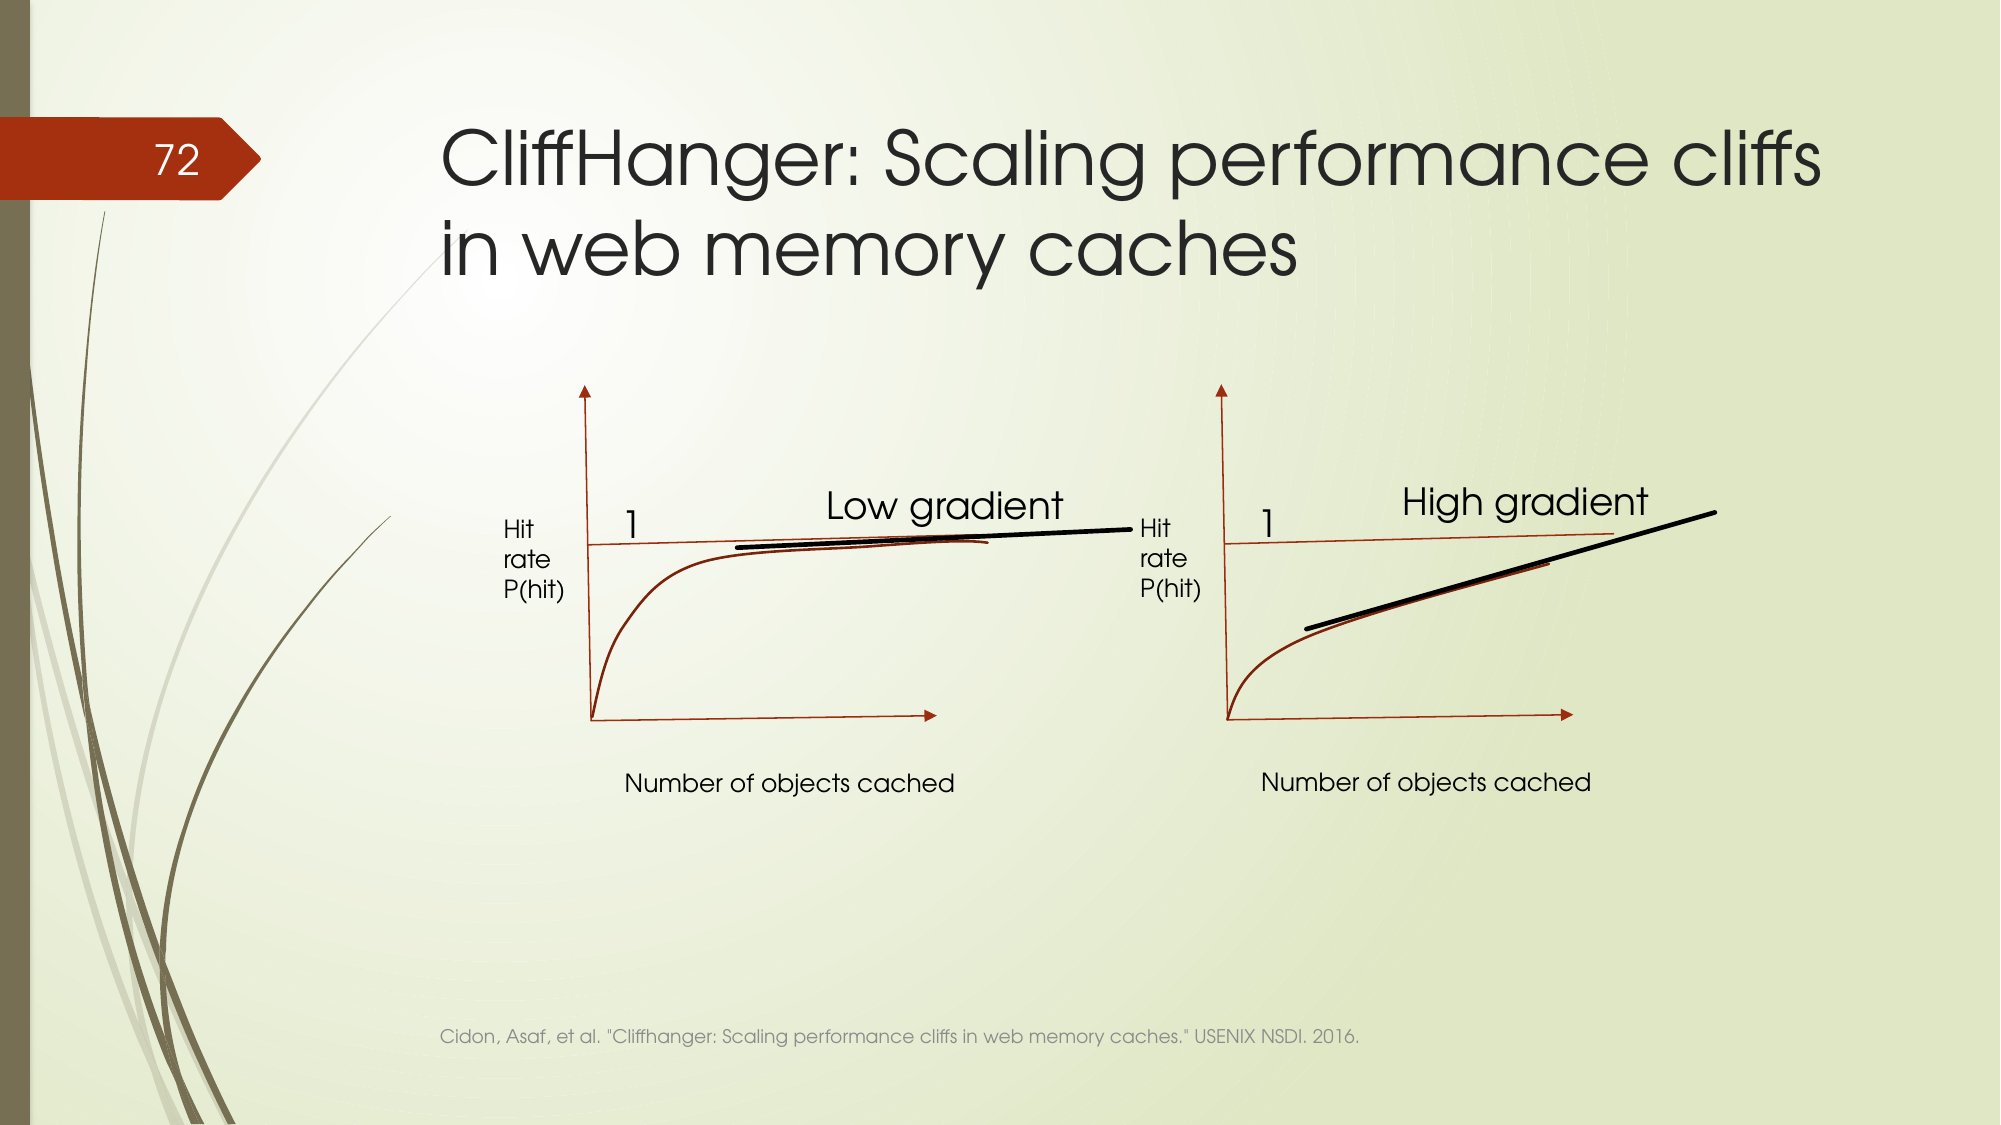

# CliffHanger: Scaling performance cliffs in web memory caches
72
High gradient
Low gradient
1
1
Hit rate
P(hit)
Hit rate
P(hit)

Number of objects cached
Number of objects cached
Cidon, Asaf, et al. "Cliffhanger: Scaling performance cliffs in web memory caches." USENIX NSDI. 2016.